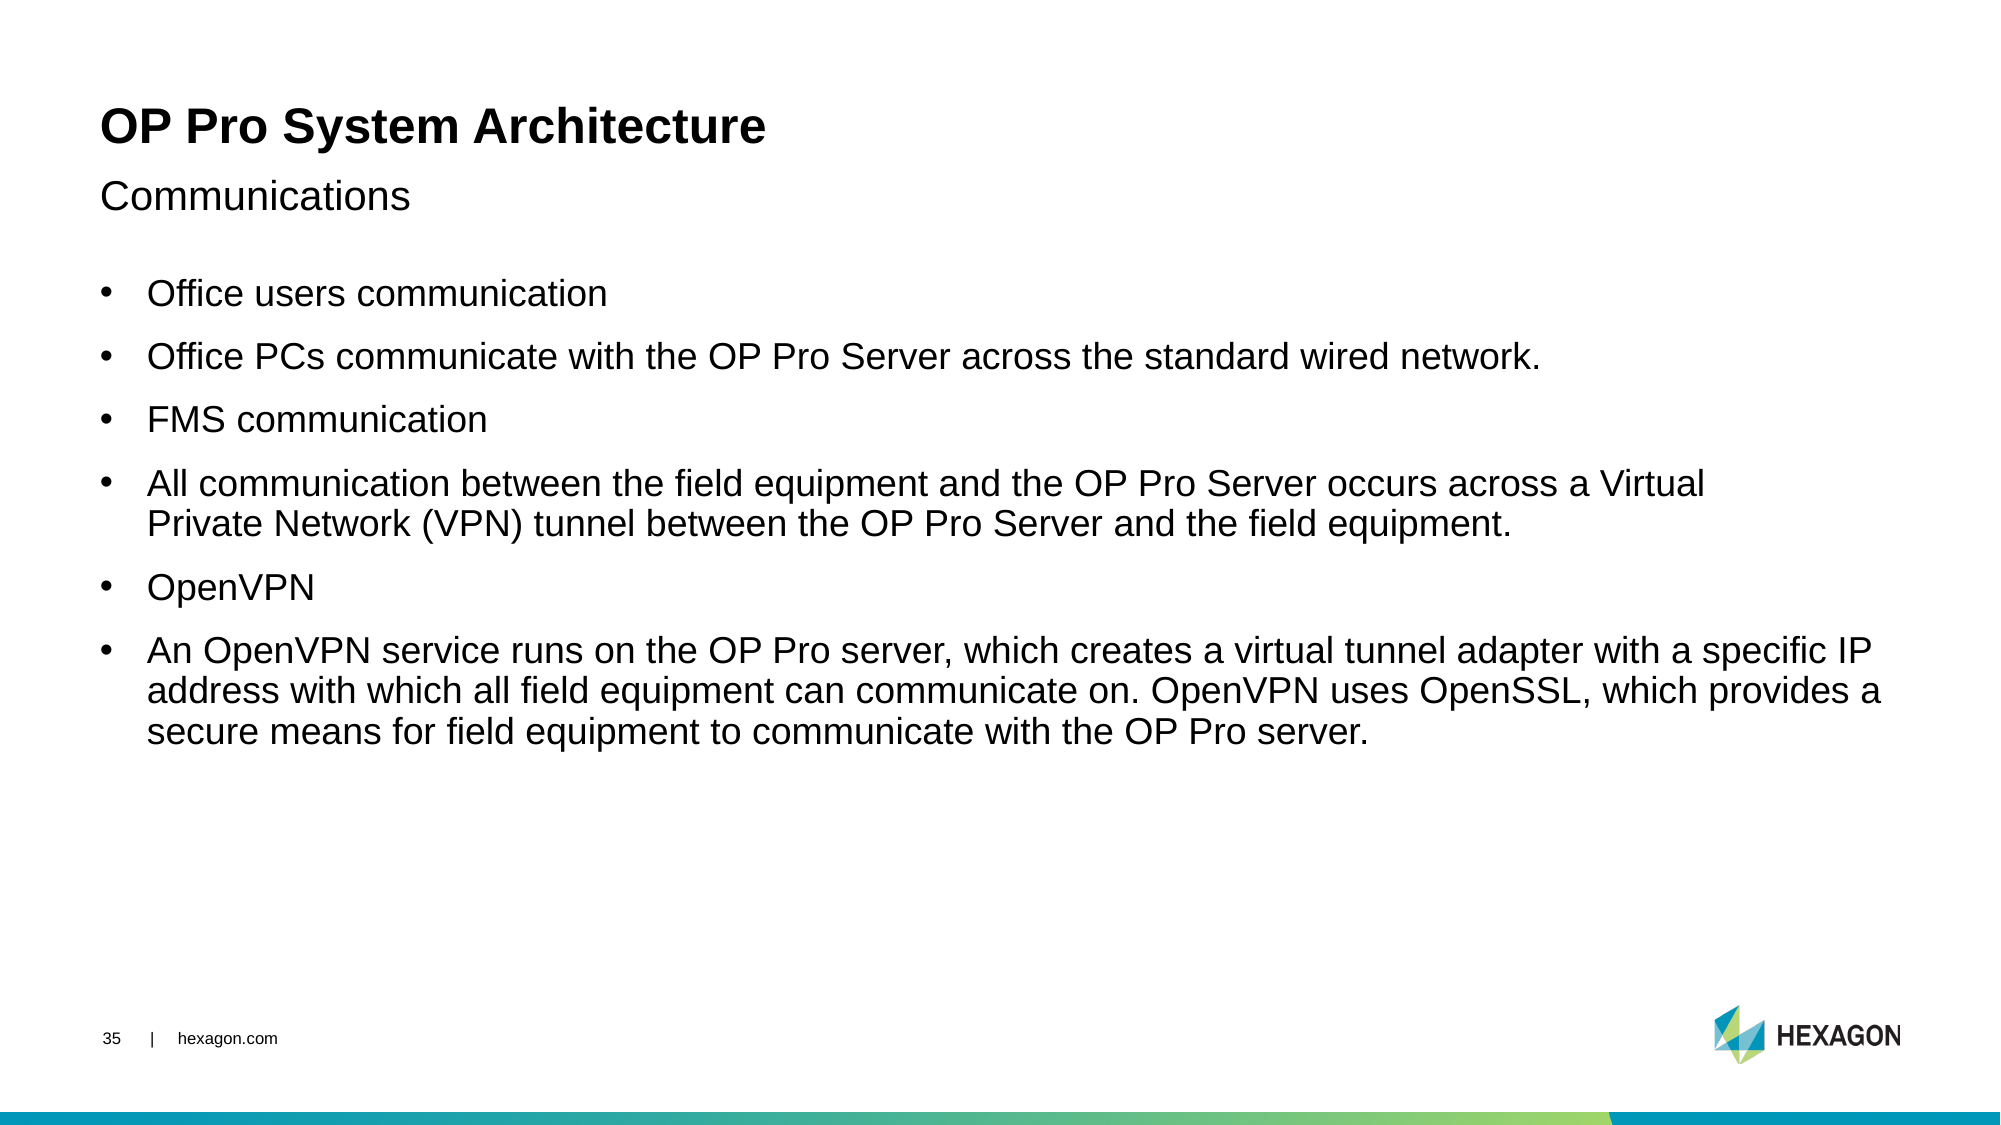

# OP Pro System Architecture
Communications
Office users communication
Office PCs communicate with the OP Pro Server across the standard wired network.
FMS communication
All communication between the field equipment and the OP Pro Server occurs across a Virtual Private Network (VPN) tunnel between the OP Pro Server and the field equipment.
OpenVPN
An OpenVPN service runs on the OP Pro server, which creates a virtual tunnel adapter with a specific IP address with which all field equipment can communicate on. OpenVPN uses OpenSSL, which provides a secure means for field equipment to communicate with the OP Pro server.